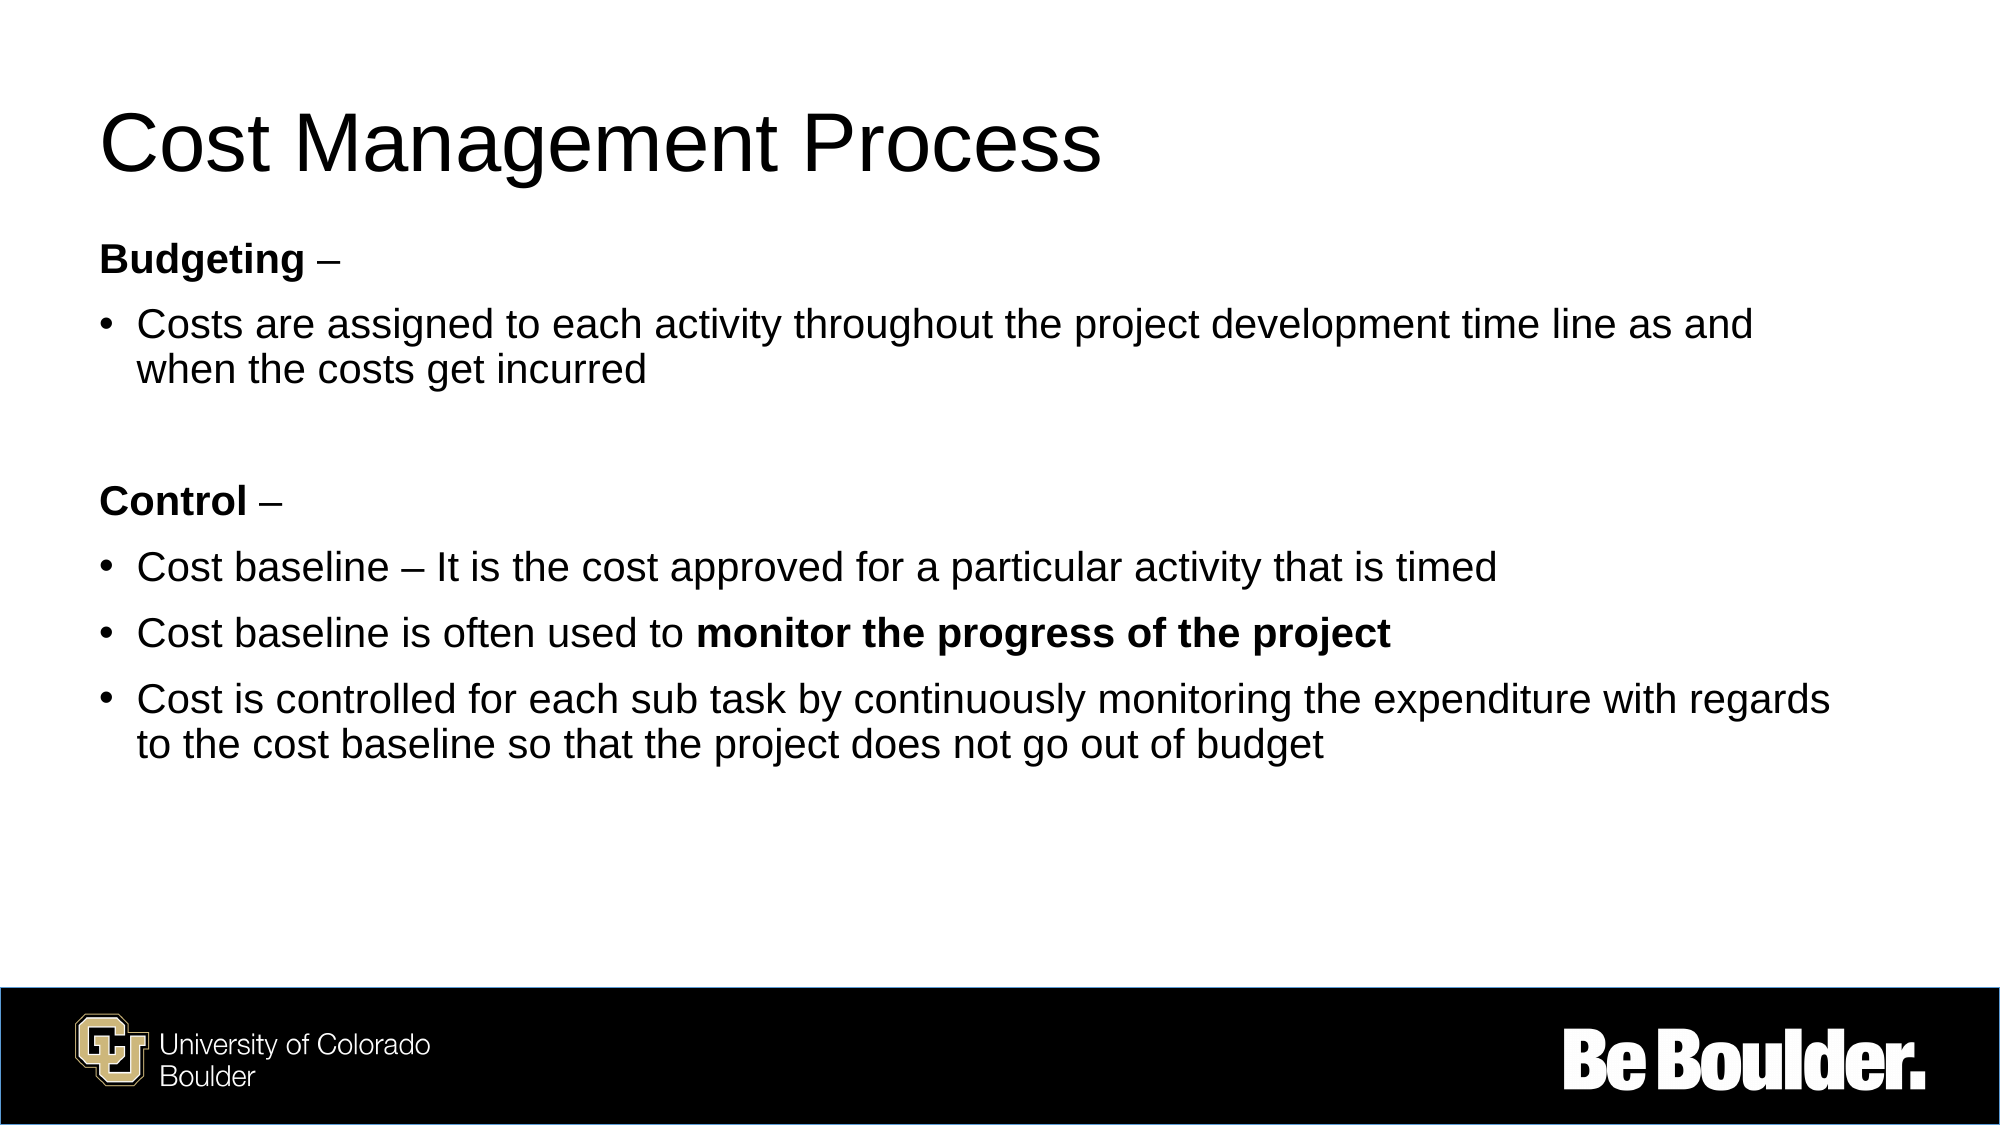

# Cost Management Process
Budgeting –
Costs are assigned to each activity throughout the project development time line as and when the costs get incurred

Control –
Cost baseline – It is the cost approved for a particular activity that is timed
Cost baseline is often used to monitor the progress of the project
Cost is controlled for each sub task by continuously monitoring the expenditure with regards to the cost baseline so that the project does not go out of budget